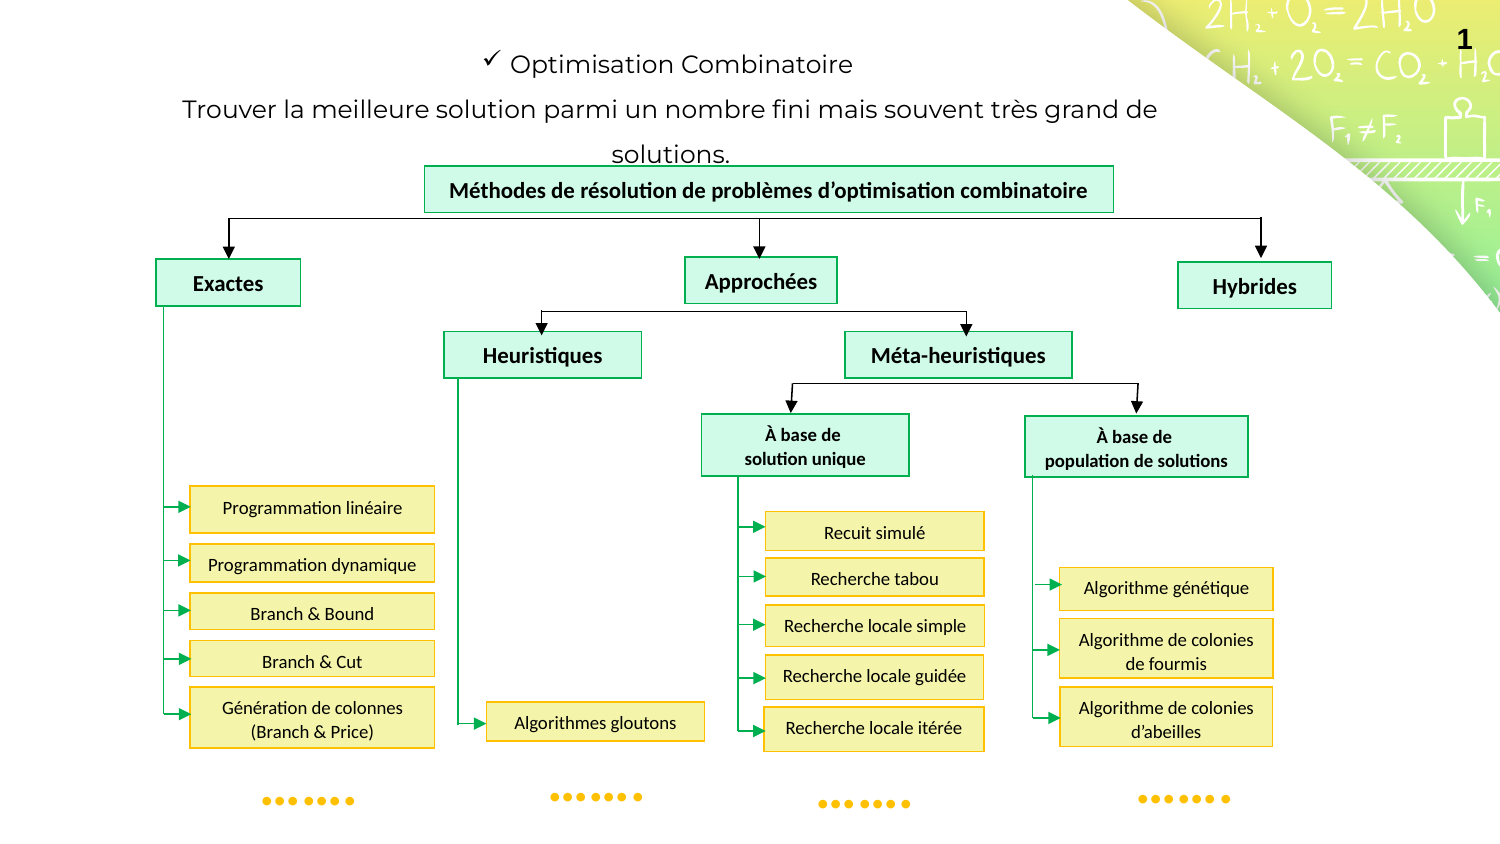

1
Optimisation Combinatoire
Trouver la meilleure solution parmi un nombre fini mais souvent très grand de solutions.
Méthodes de résolution de problèmes d’optimisation combinatoire
Approchées
Exactes
Hybrides
Méta-heuristiques
Heuristiques
À base de
solution unique
À base de
population de solutions
Programmation linéaire
Recuit simulé
Programmation dynamique

Recherche tabou
Algorithme génétique
Branch & Bound
Recherche locale simple
Algorithme de colonies de fourmis
Branch & Cut
Recherche locale guidée
Algorithme de colonies d’abeilles
Génération de colonnes (Branch & Price)
Algorithmes gloutons
Recherche locale itérée
…….
…….
…….
…….